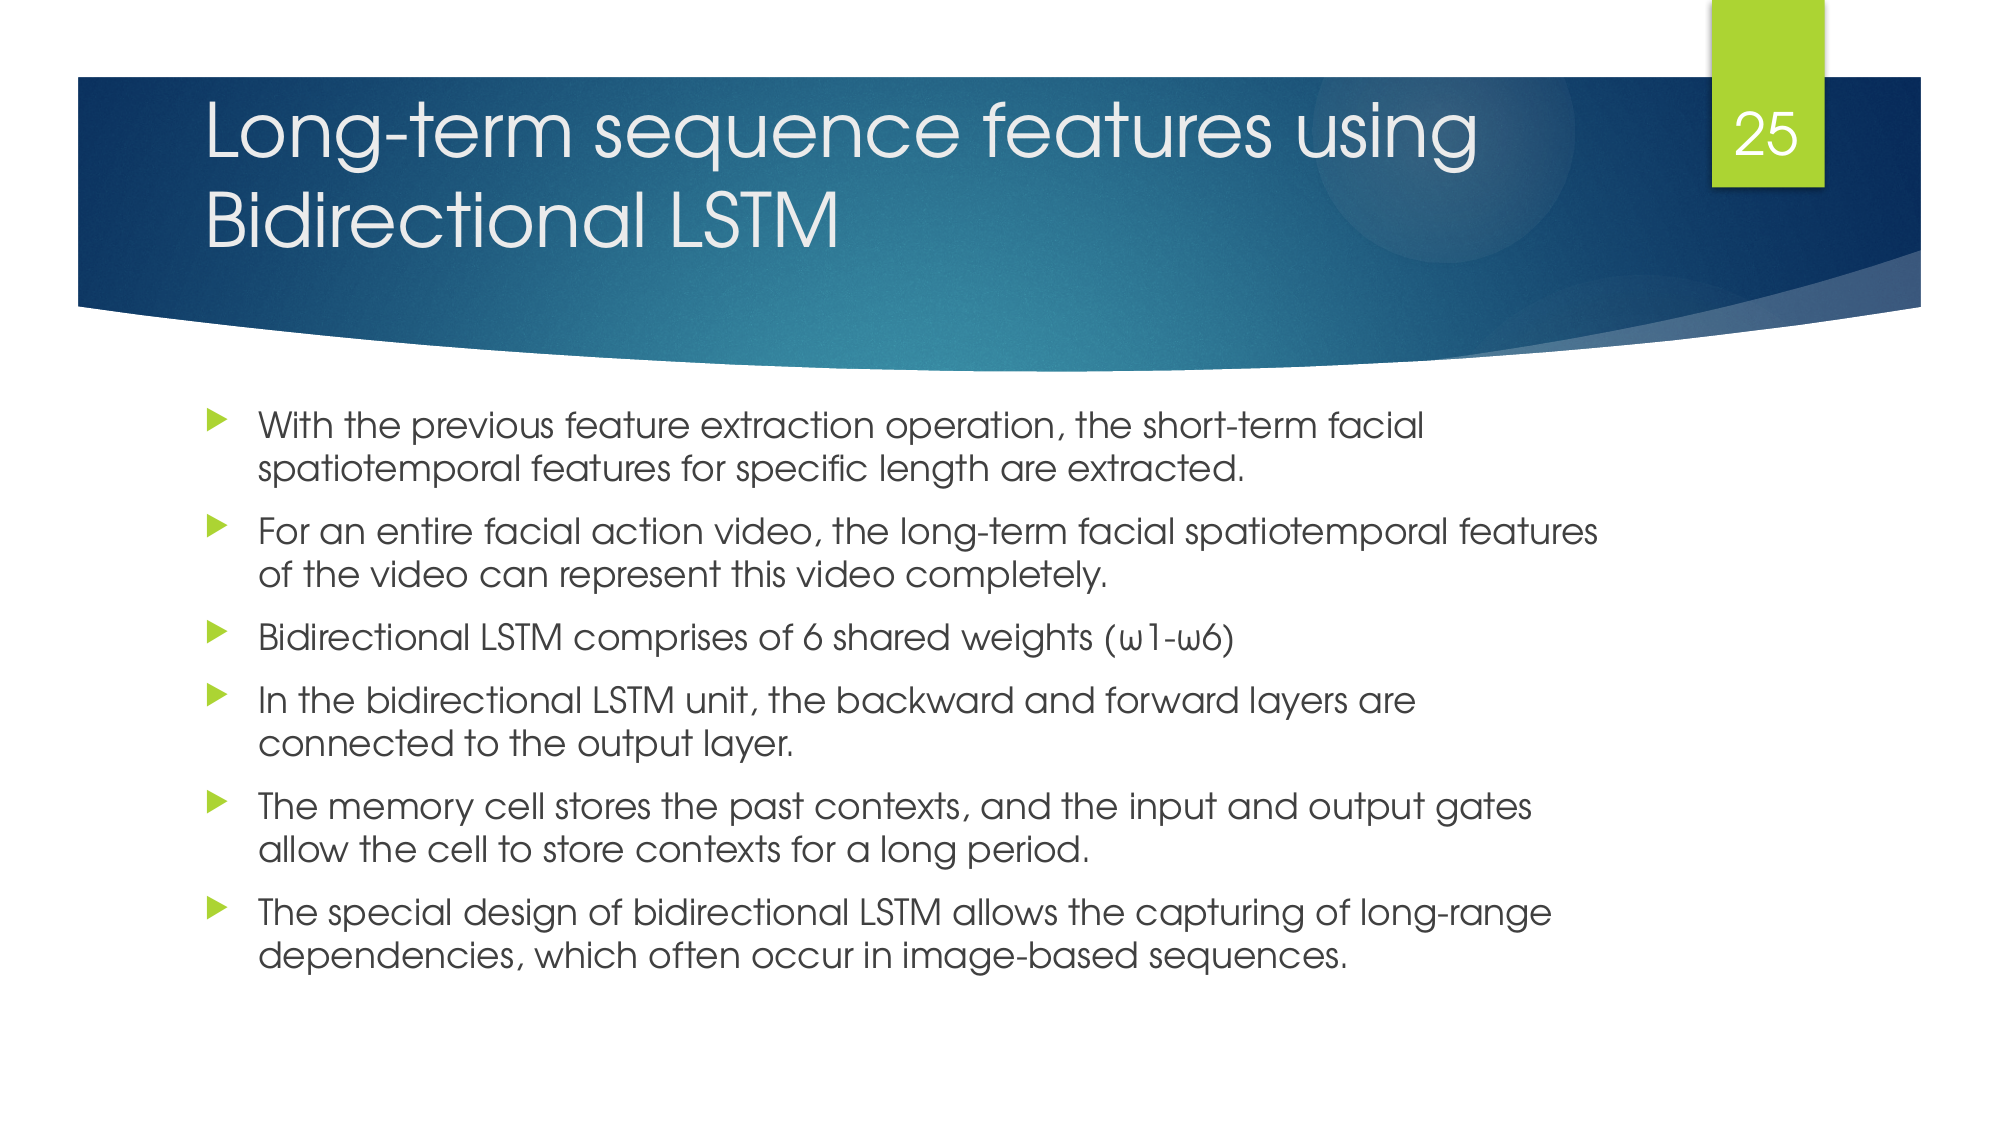

25
# Long-term sequence features using  Bidirectional LSTM
With the previous feature extraction operation, the short-term facial spatiotemporal features for specific length are extracted.
For an entire facial action video, the long-term facial spatiotemporal features of the video can represent this video completely.
Bidirectional LSTM comprises of 6 shared weights (ω1-ω6)
In the bidirectional LSTM unit, the backward and forward layers are connected to the output layer.
The memory cell stores the past contexts, and the input and output gates allow the cell to store contexts for a long period.
The special design of bidirectional LSTM allows the capturing of long-range dependencies, which often occur in image-based sequences.